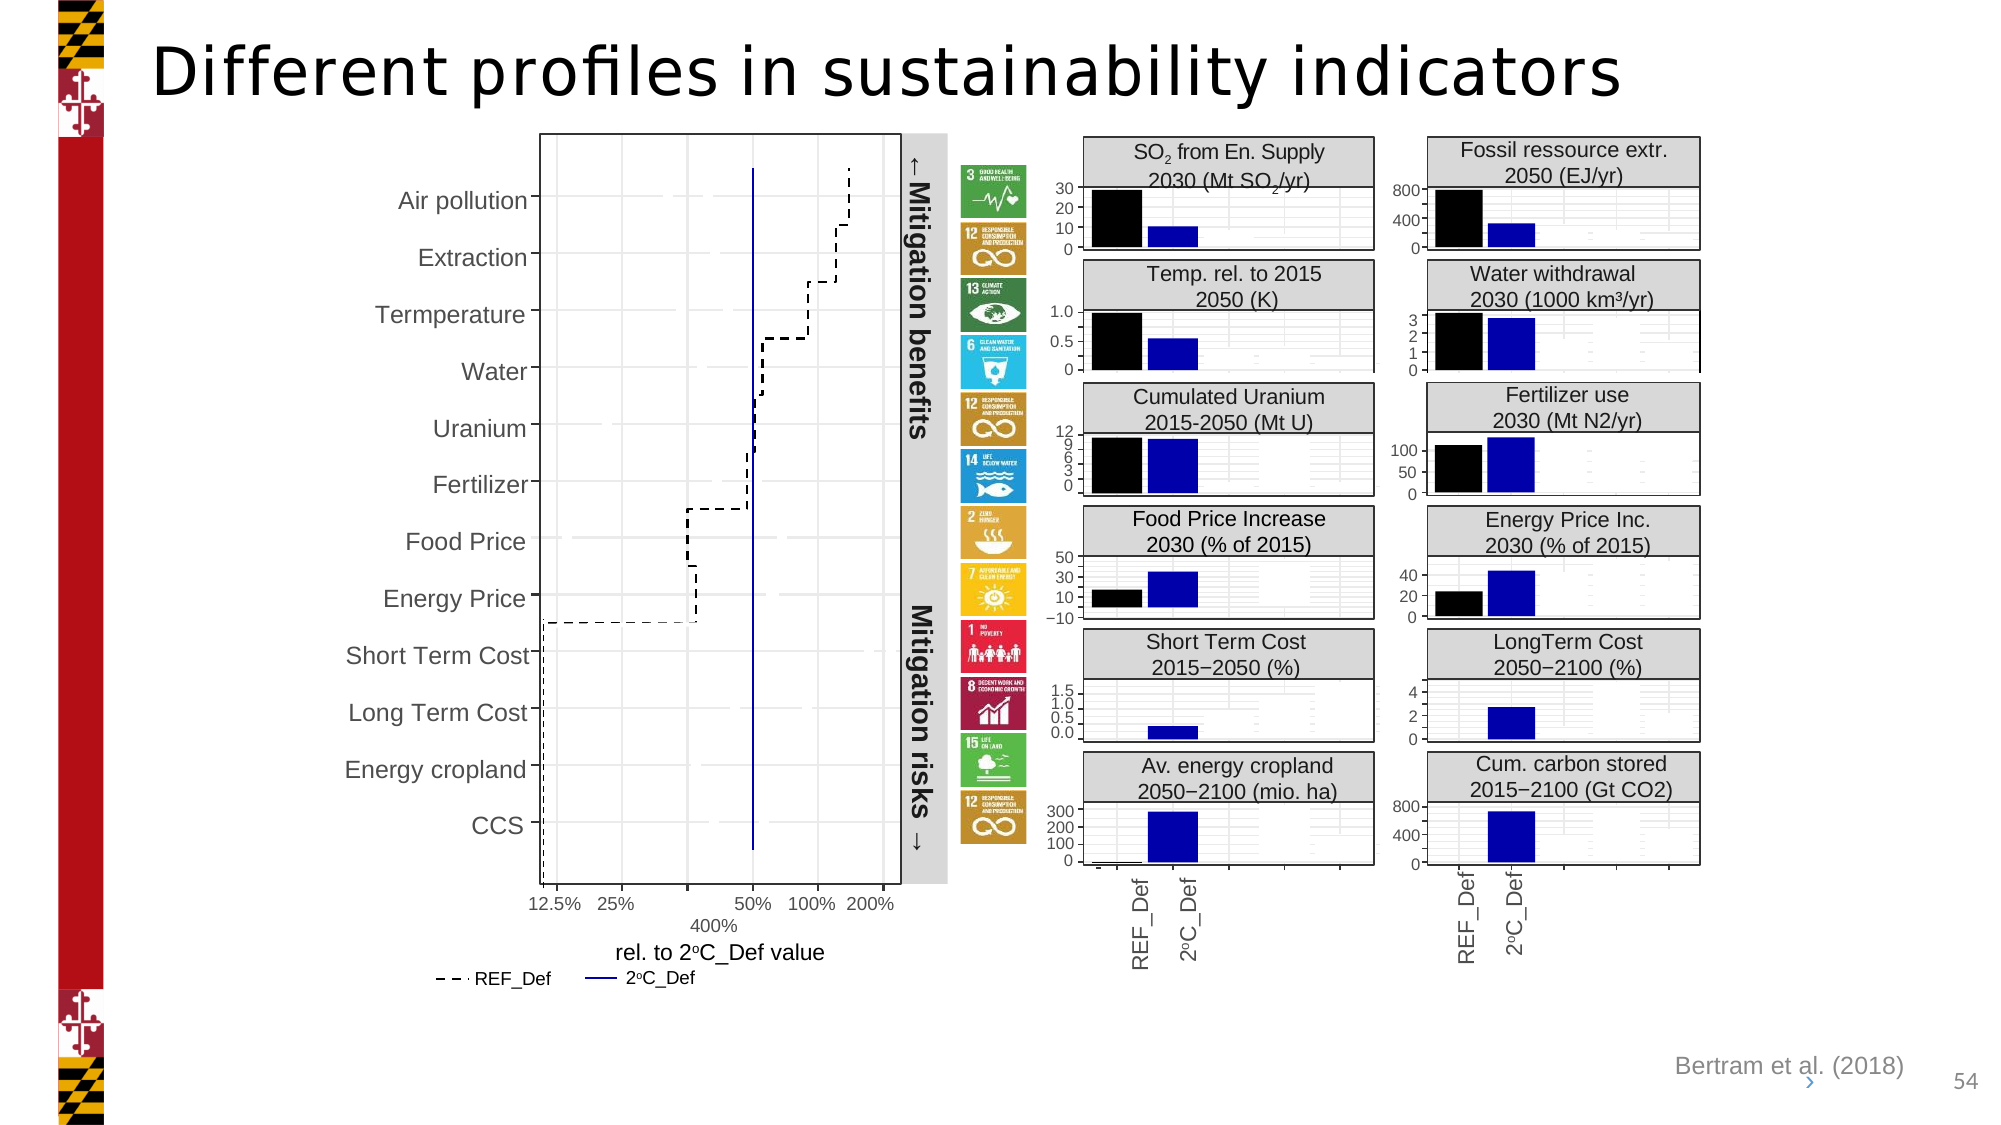

# Different profiles in sustainability indicators

SO2 from En. Supply
2030 (Mt SO2/yr)
Fossil ressource extr.
2050 (EJ/yr)
←Mitigation benefits

30
20
10
0
800
Air pollution

400

0

Extraction

Water withdrawal
2030 (1000 km³/yr)
Temp. rel. to 2015
2050 (K)

Termperature
1.0

3
2
1
0

0.5

Water

0

Fertilizer use
2030 (Mt N2/yr)
Cumulated Uranium
2015-2050 (Mt U)

Uranium

12
9
6
3
0

100
50
0

Fertilizer

Food Price Increase
2030 (% of 2015)
Energy Price Inc.
2030 (% of 2015)

Food Price

50

40
20
0

30

Energy Price

10

Mitigation risks →

−10

LongTerm Cost
2050−2100 (%)
Short Term Cost
2015−2050 (%)

Short Term Cost

4
1.5
1.0
0.5
0.0

Long Term Cost

2

0

Cum. carbon stored
2015−2100 (Gt CO2)
Av. energy cropland
2050−2100 (mio. ha)

Energy cropland

800

300
200
100
0

CCS

400

0

2oC_Def
REF_Def
2oC_Def
REF_Def

12.5%   25%	50%   100%  200%  400%
rel. to 2oC_Def value

2oC_Def
REF_Def

Bertram et al. (2018)
13